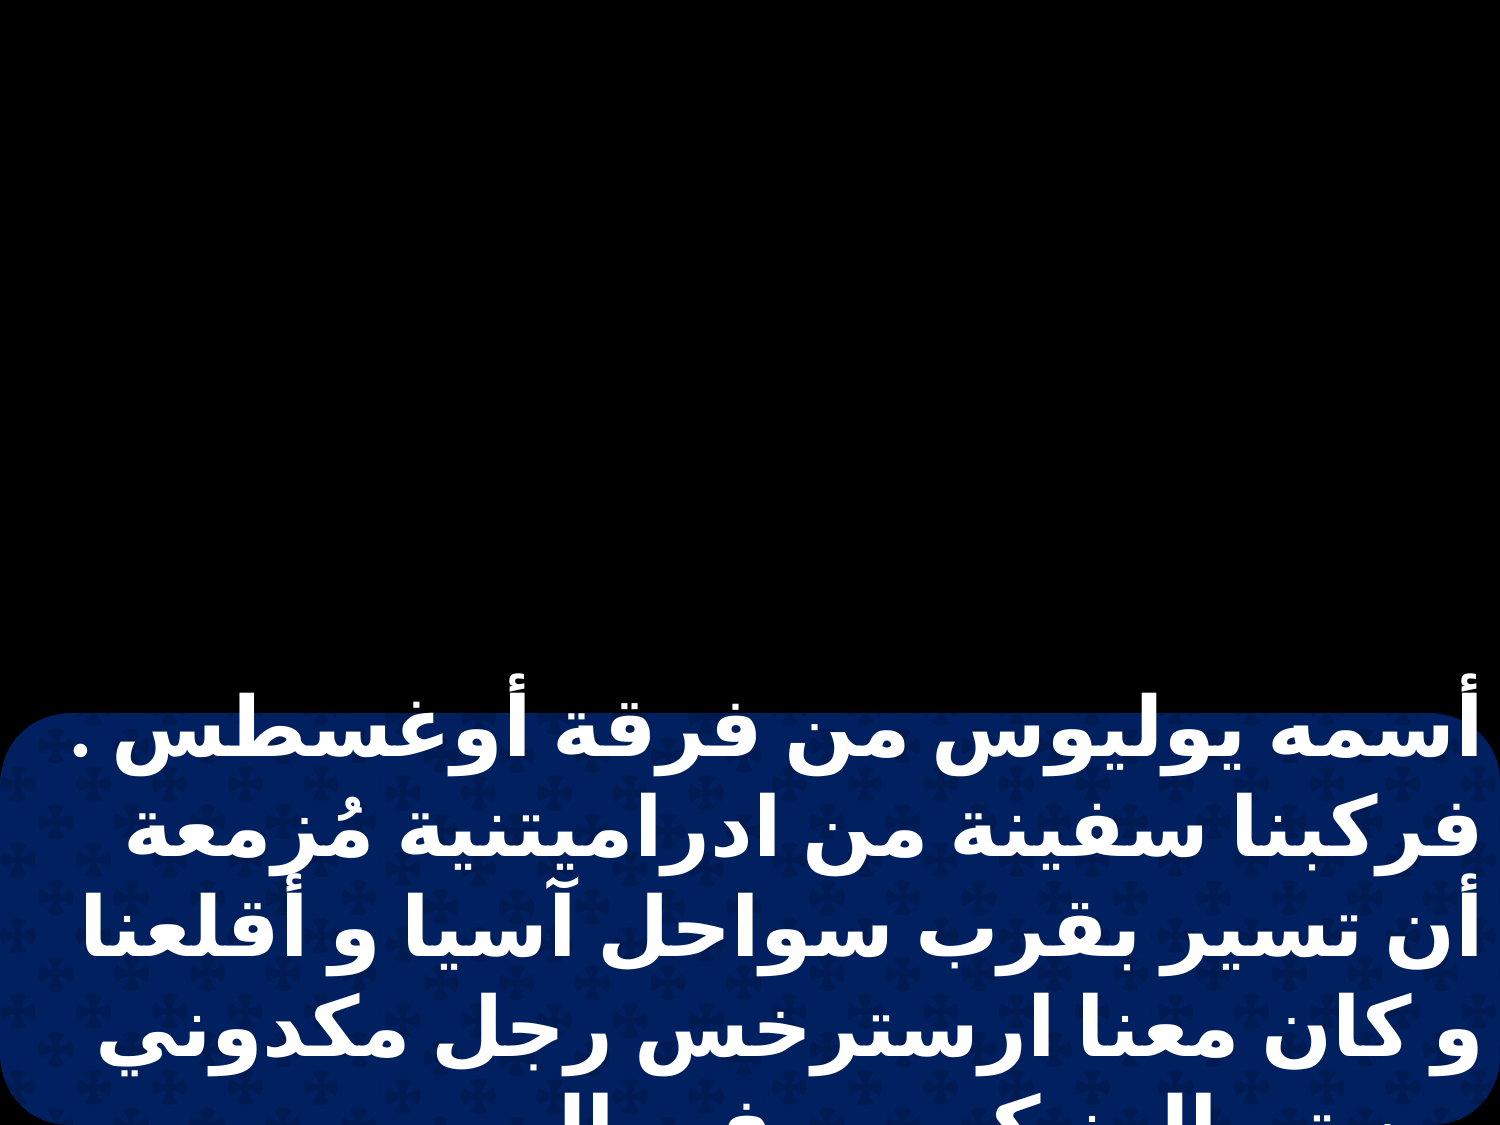

أسمه يوليوس من فرقة أوغسطس . فركبنا سفينة من ادراميتنية مُزمعة أن تسير بقرب سواحل آسيا و أقلعنا و كان معنا ارسترخس رجل مكدوني من تسالونيكي . و في اليوم